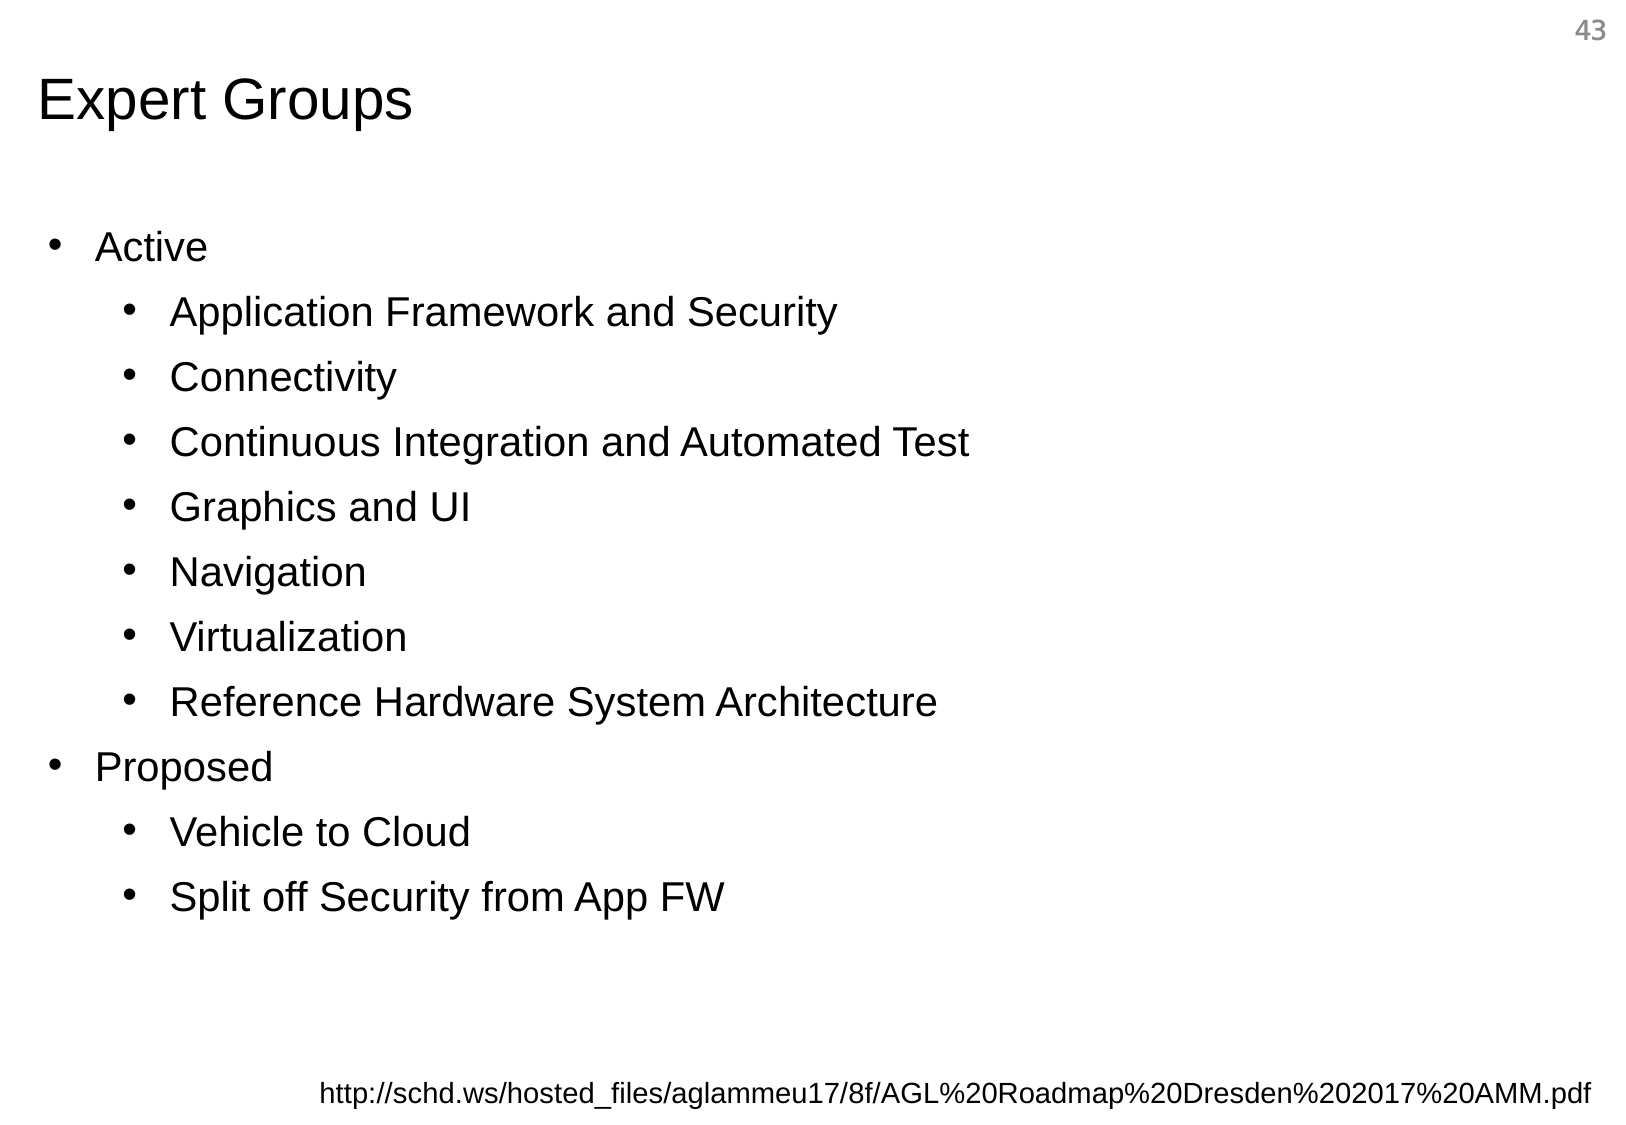

Expert Groups
Active
Application Framework and Security
Connectivity
Continuous Integration and Automated Test
Graphics and UI
Navigation
Virtualization
Reference Hardware System Architecture
Proposed
Vehicle to Cloud
Split off Security from App FW
http://schd.ws/hosted_files/aglammeu17/8f/AGL%20Roadmap%20Dresden%202017%20AMM.pdf